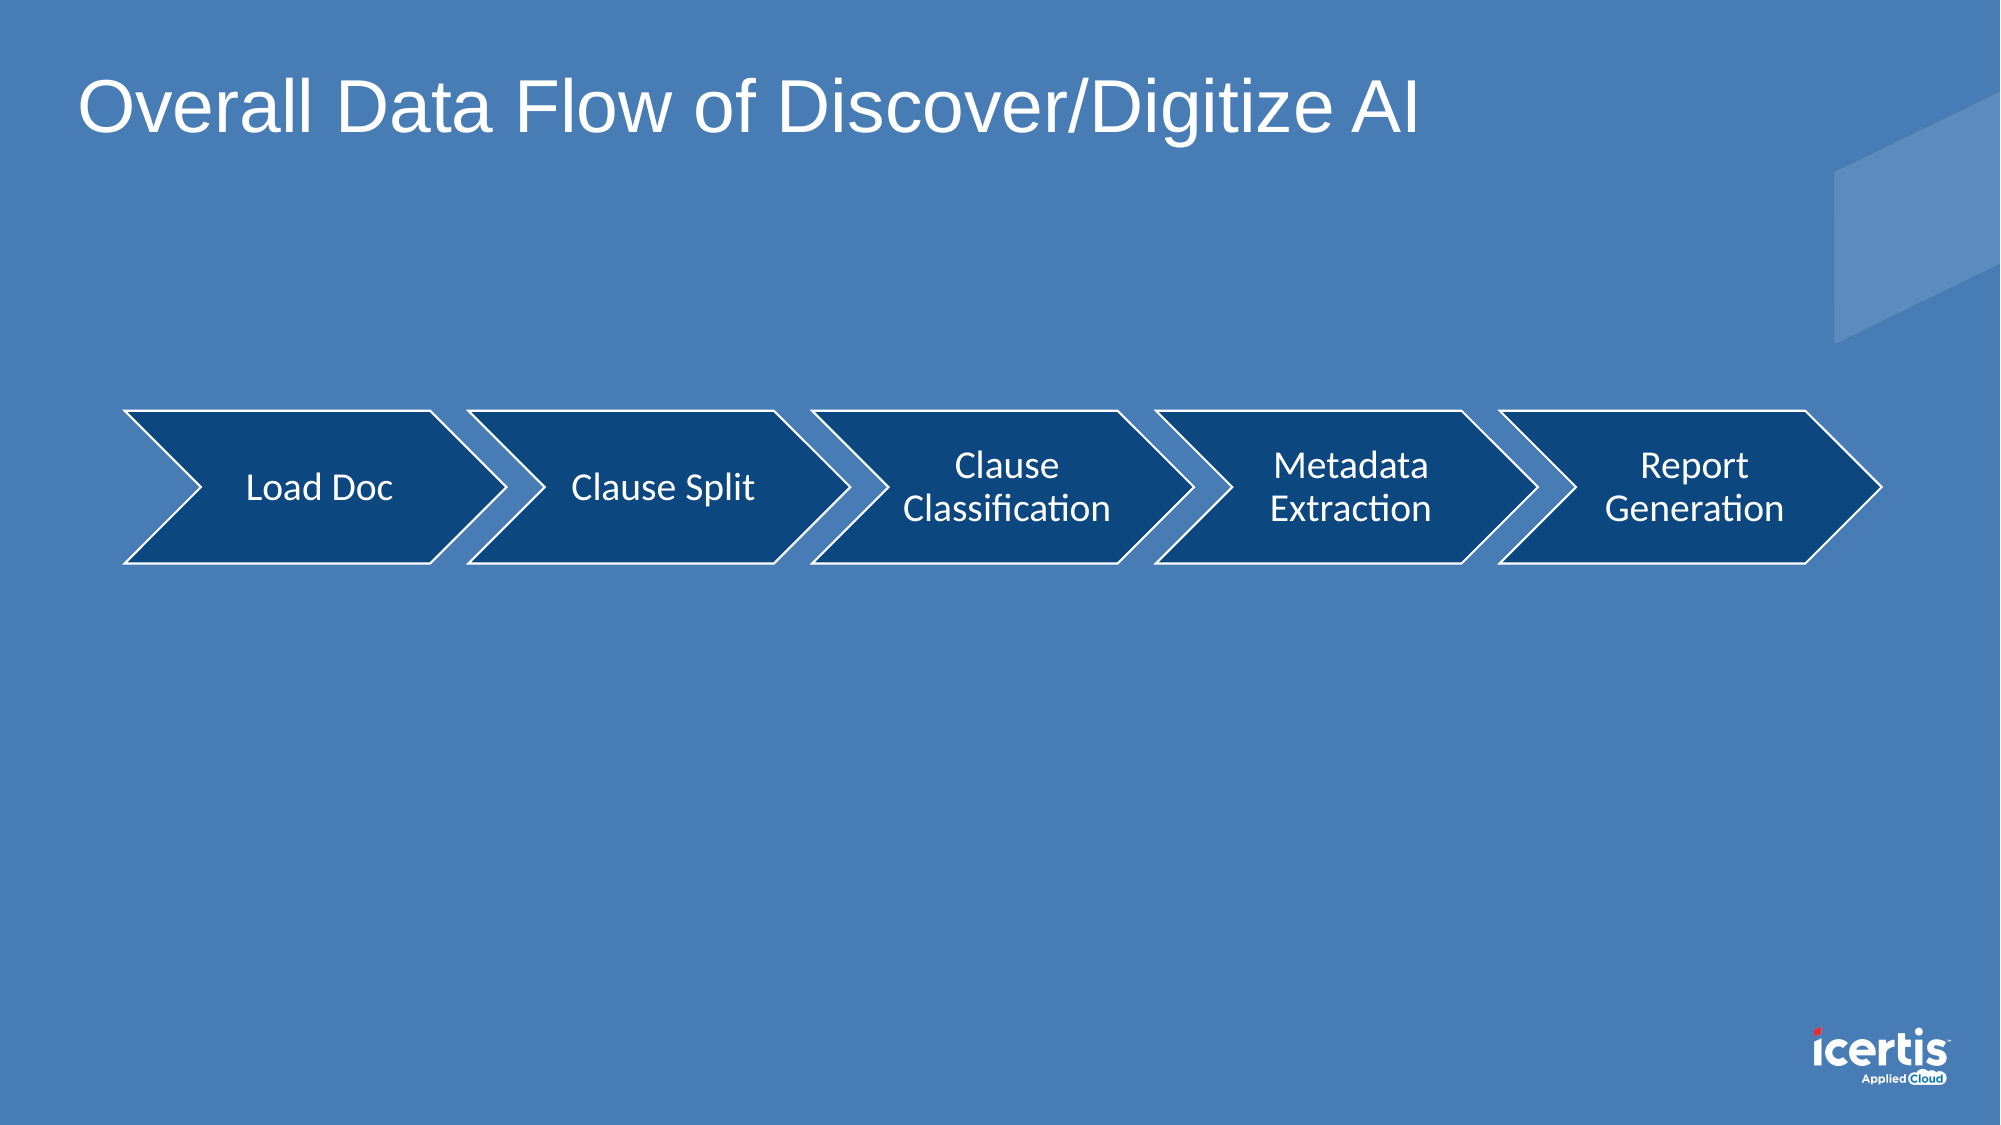

# Overall Data Flow of Discover/Digitize AI
Load Doc
Clause Split
Clause Classification
Metadata Extraction
Report Generation